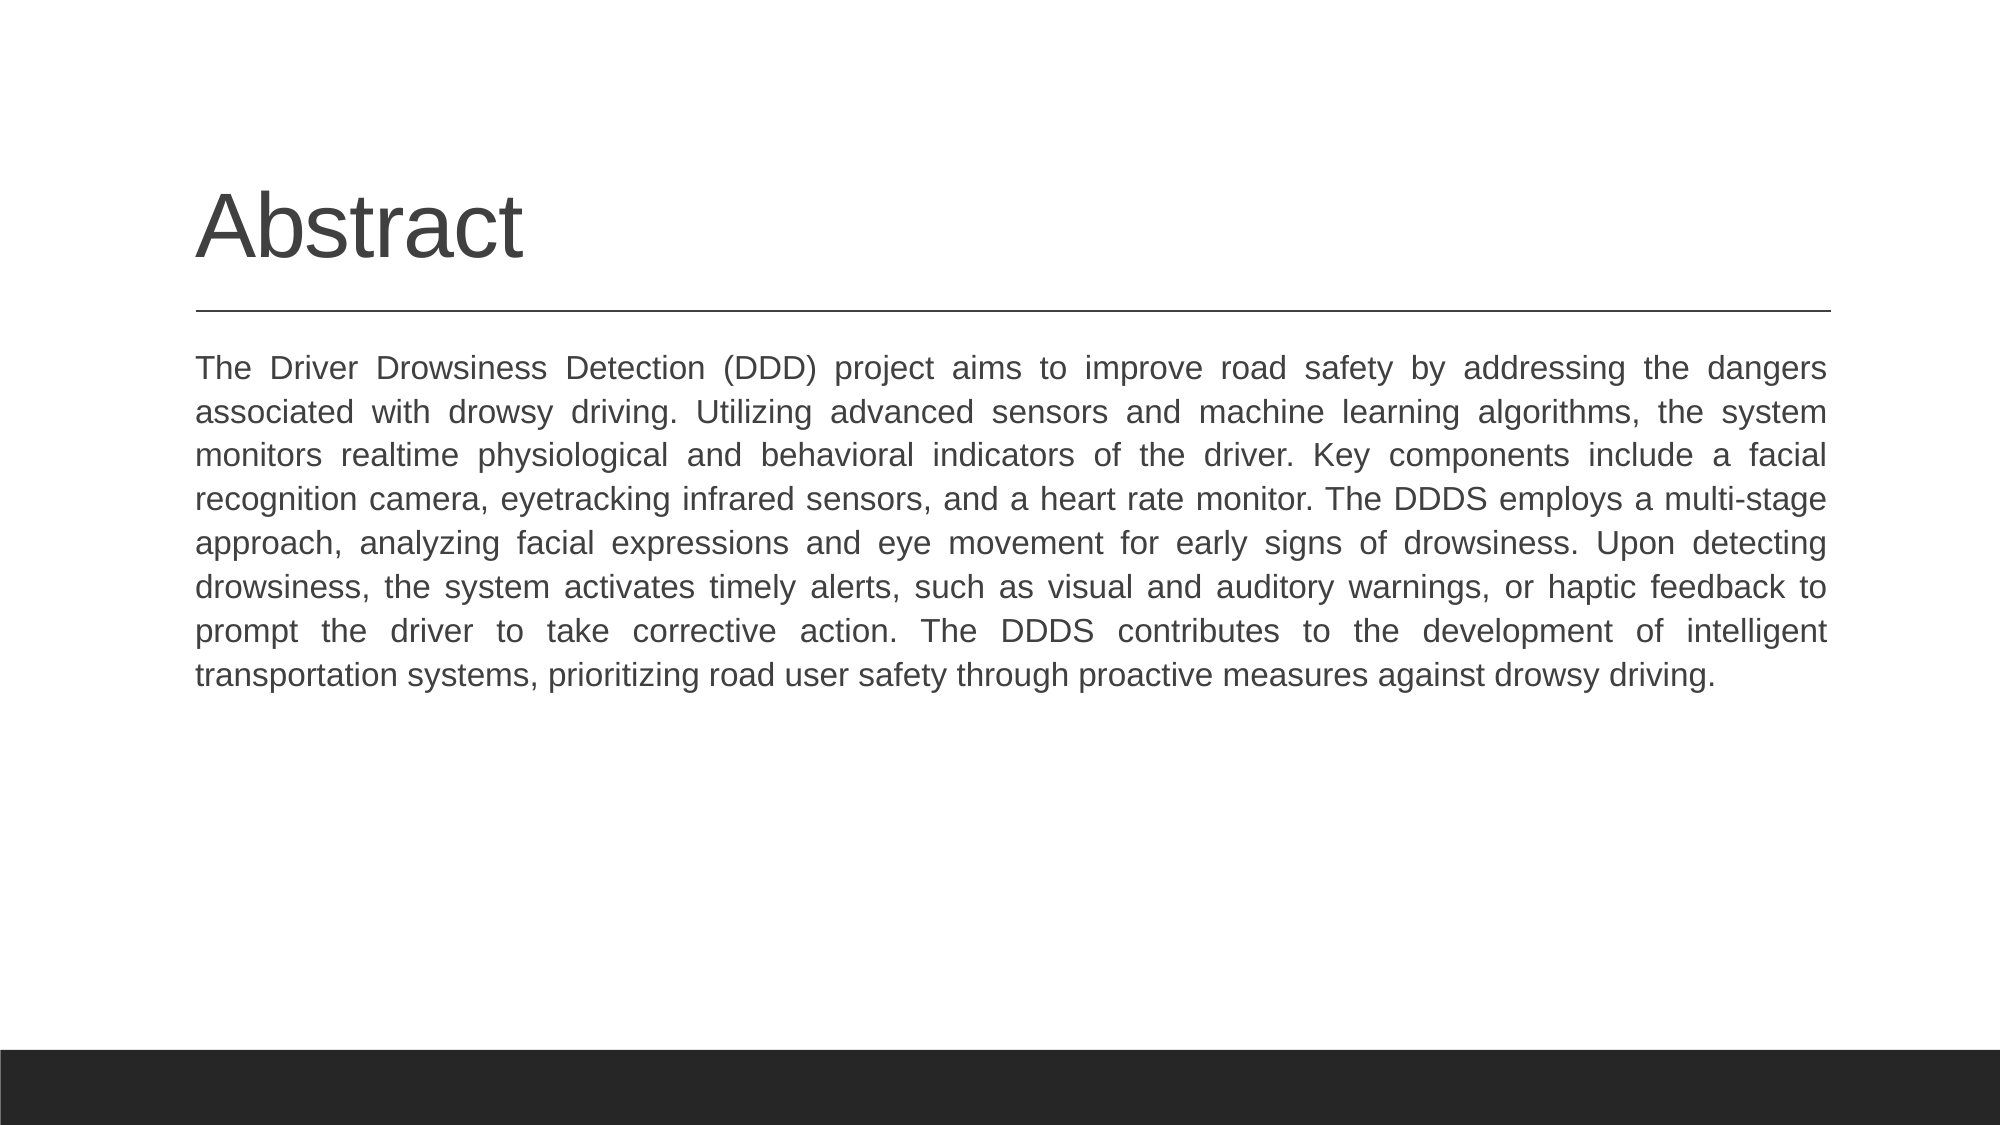

# Abstract
The Driver Drowsiness Detection (DDD) project aims to improve road safety by addressing the dangers associated with drowsy driving. Utilizing advanced sensors and machine learning algorithms, the system monitors realtime physiological and behavioral indicators of the driver. Key components include a facial recognition camera, eyetracking infrared sensors, and a heart rate monitor. The DDDS employs a multi-stage approach, analyzing facial expressions and eye movement for early signs of drowsiness. Upon detecting drowsiness, the system activates timely alerts, such as visual and auditory warnings, or haptic feedback to prompt the driver to take corrective action. The DDDS contributes to the development of intelligent transportation systems, prioritizing road user safety through proactive measures against drowsy driving.